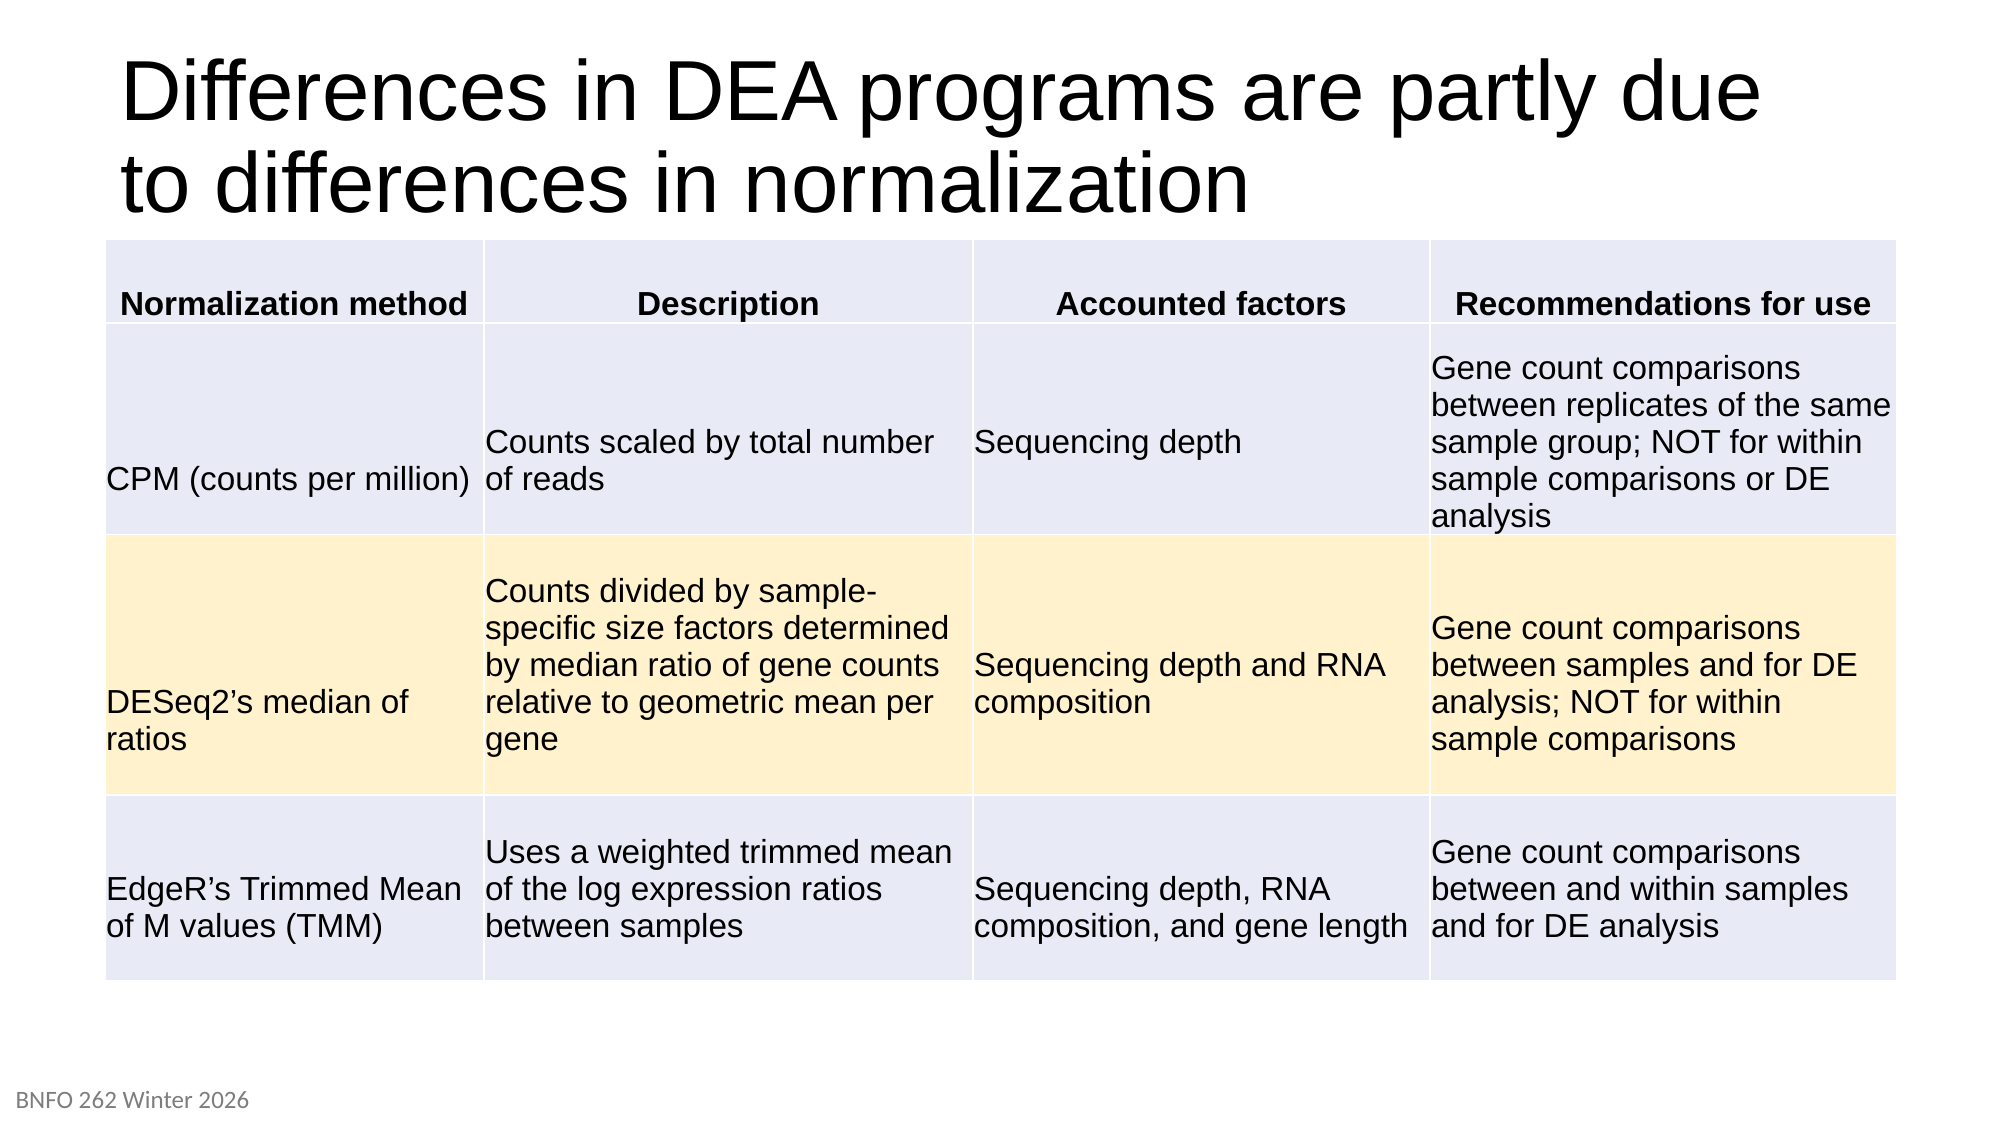

# Differences in DEA programs are partly due to differences in normalization
| Normalization method | Description | Accounted factors | Recommendations for use |
| --- | --- | --- | --- |
| CPM (counts per million) | Counts scaled by total number of reads | Sequencing depth | Gene count comparisons between replicates of the same sample group; NOT for within sample comparisons or DE analysis |
| DESeq2’s median of ratios | Counts divided by sample-specific size factors determined by median ratio of gene counts relative to geometric mean per gene | Sequencing depth and RNA composition | Gene count comparisons between samples and for DE analysis; NOT for within sample comparisons |
| EdgeR’s Trimmed Mean of M values (TMM) | Uses a weighted trimmed mean of the log expression ratios between samples | Sequencing depth, RNA composition, and gene length | Gene count comparisons between and within samples and for DE analysis |
BNFO 262 Winter 2026